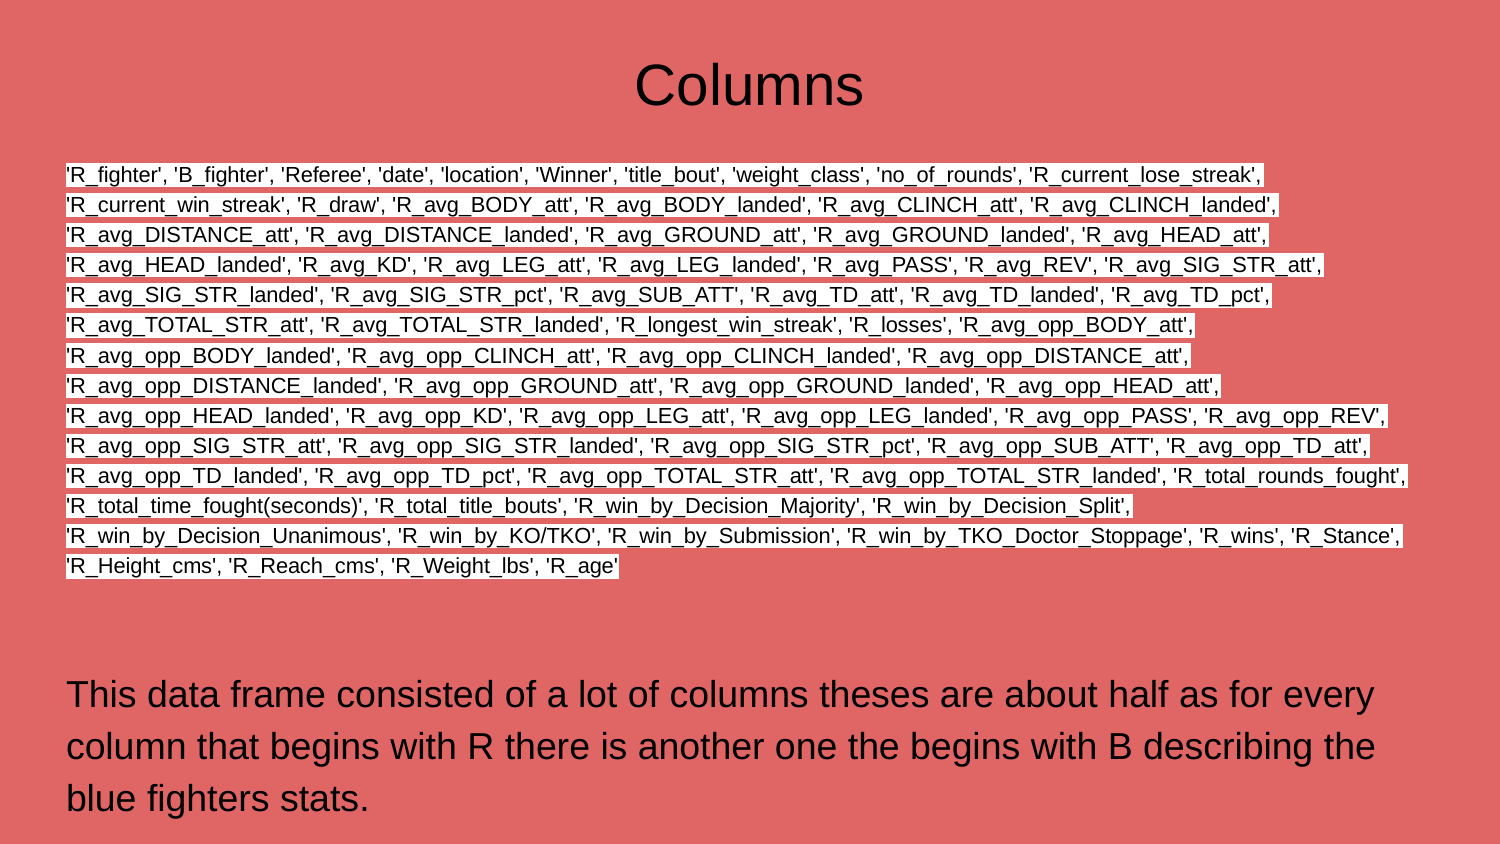

# Columns
'R_fighter', 'B_fighter', 'Referee', 'date', 'location', 'Winner', 'title_bout', 'weight_class', 'no_of_rounds', 'R_current_lose_streak', 'R_current_win_streak', 'R_draw', 'R_avg_BODY_att', 'R_avg_BODY_landed', 'R_avg_CLINCH_att', 'R_avg_CLINCH_landed', 'R_avg_DISTANCE_att', 'R_avg_DISTANCE_landed', 'R_avg_GROUND_att', 'R_avg_GROUND_landed', 'R_avg_HEAD_att', 'R_avg_HEAD_landed', 'R_avg_KD', 'R_avg_LEG_att', 'R_avg_LEG_landed', 'R_avg_PASS', 'R_avg_REV', 'R_avg_SIG_STR_att', 'R_avg_SIG_STR_landed', 'R_avg_SIG_STR_pct', 'R_avg_SUB_ATT', 'R_avg_TD_att', 'R_avg_TD_landed', 'R_avg_TD_pct', 'R_avg_TOTAL_STR_att', 'R_avg_TOTAL_STR_landed', 'R_longest_win_streak', 'R_losses', 'R_avg_opp_BODY_att', 'R_avg_opp_BODY_landed', 'R_avg_opp_CLINCH_att', 'R_avg_opp_CLINCH_landed', 'R_avg_opp_DISTANCE_att', 'R_avg_opp_DISTANCE_landed', 'R_avg_opp_GROUND_att', 'R_avg_opp_GROUND_landed', 'R_avg_opp_HEAD_att', 'R_avg_opp_HEAD_landed', 'R_avg_opp_KD', 'R_avg_opp_LEG_att', 'R_avg_opp_LEG_landed', 'R_avg_opp_PASS', 'R_avg_opp_REV', 'R_avg_opp_SIG_STR_att', 'R_avg_opp_SIG_STR_landed', 'R_avg_opp_SIG_STR_pct', 'R_avg_opp_SUB_ATT', 'R_avg_opp_TD_att', 'R_avg_opp_TD_landed', 'R_avg_opp_TD_pct', 'R_avg_opp_TOTAL_STR_att', 'R_avg_opp_TOTAL_STR_landed', 'R_total_rounds_fought', 'R_total_time_fought(seconds)', 'R_total_title_bouts', 'R_win_by_Decision_Majority', 'R_win_by_Decision_Split', 'R_win_by_Decision_Unanimous', 'R_win_by_KO/TKO', 'R_win_by_Submission', 'R_win_by_TKO_Doctor_Stoppage', 'R_wins', 'R_Stance', 'R_Height_cms', 'R_Reach_cms', 'R_Weight_lbs', 'R_age'

This data frame consisted of a lot of columns theses are about half as for every column that begins with R there is another one the begins with B describing the blue fighters stats.